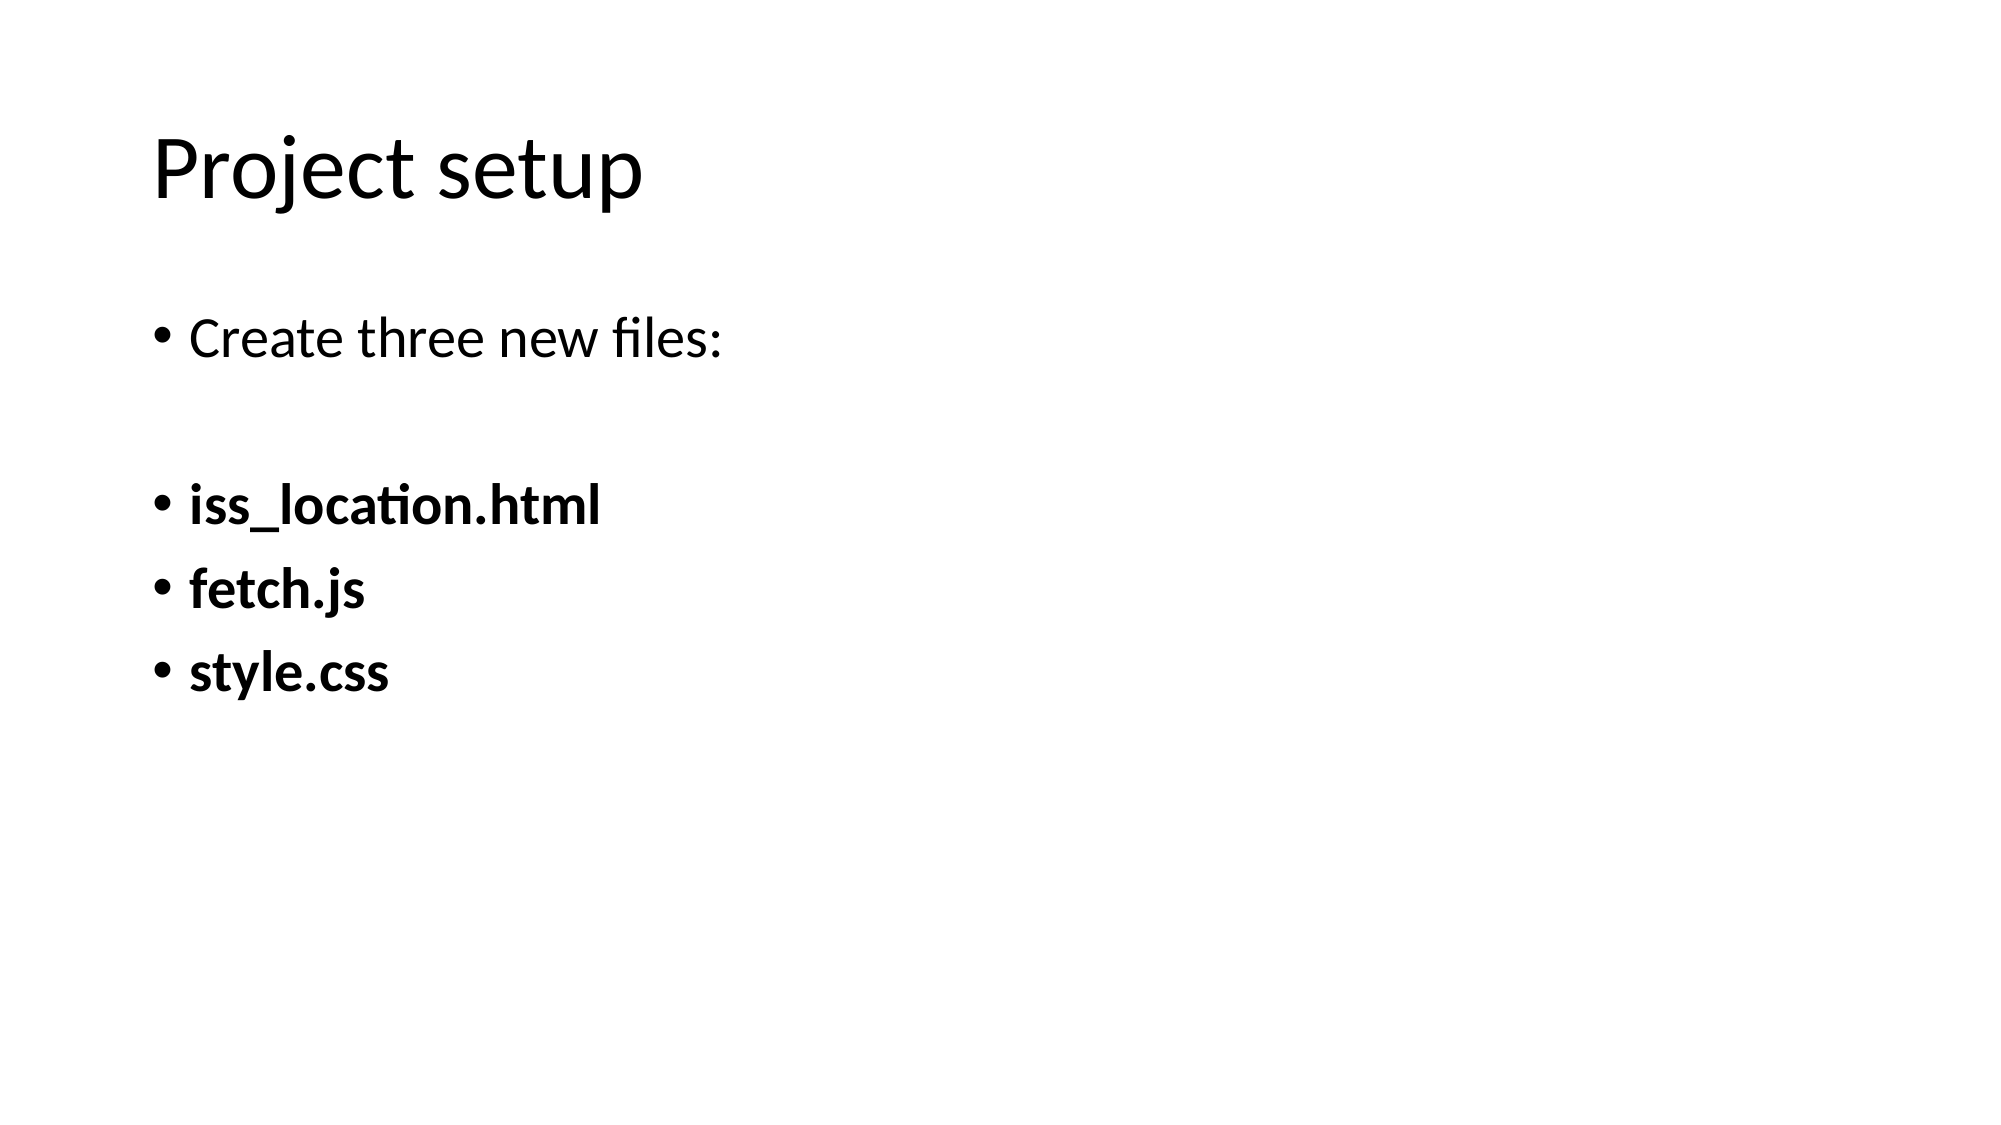

# Project setup
Create three new files:

iss_location.html
fetch.js
style.css